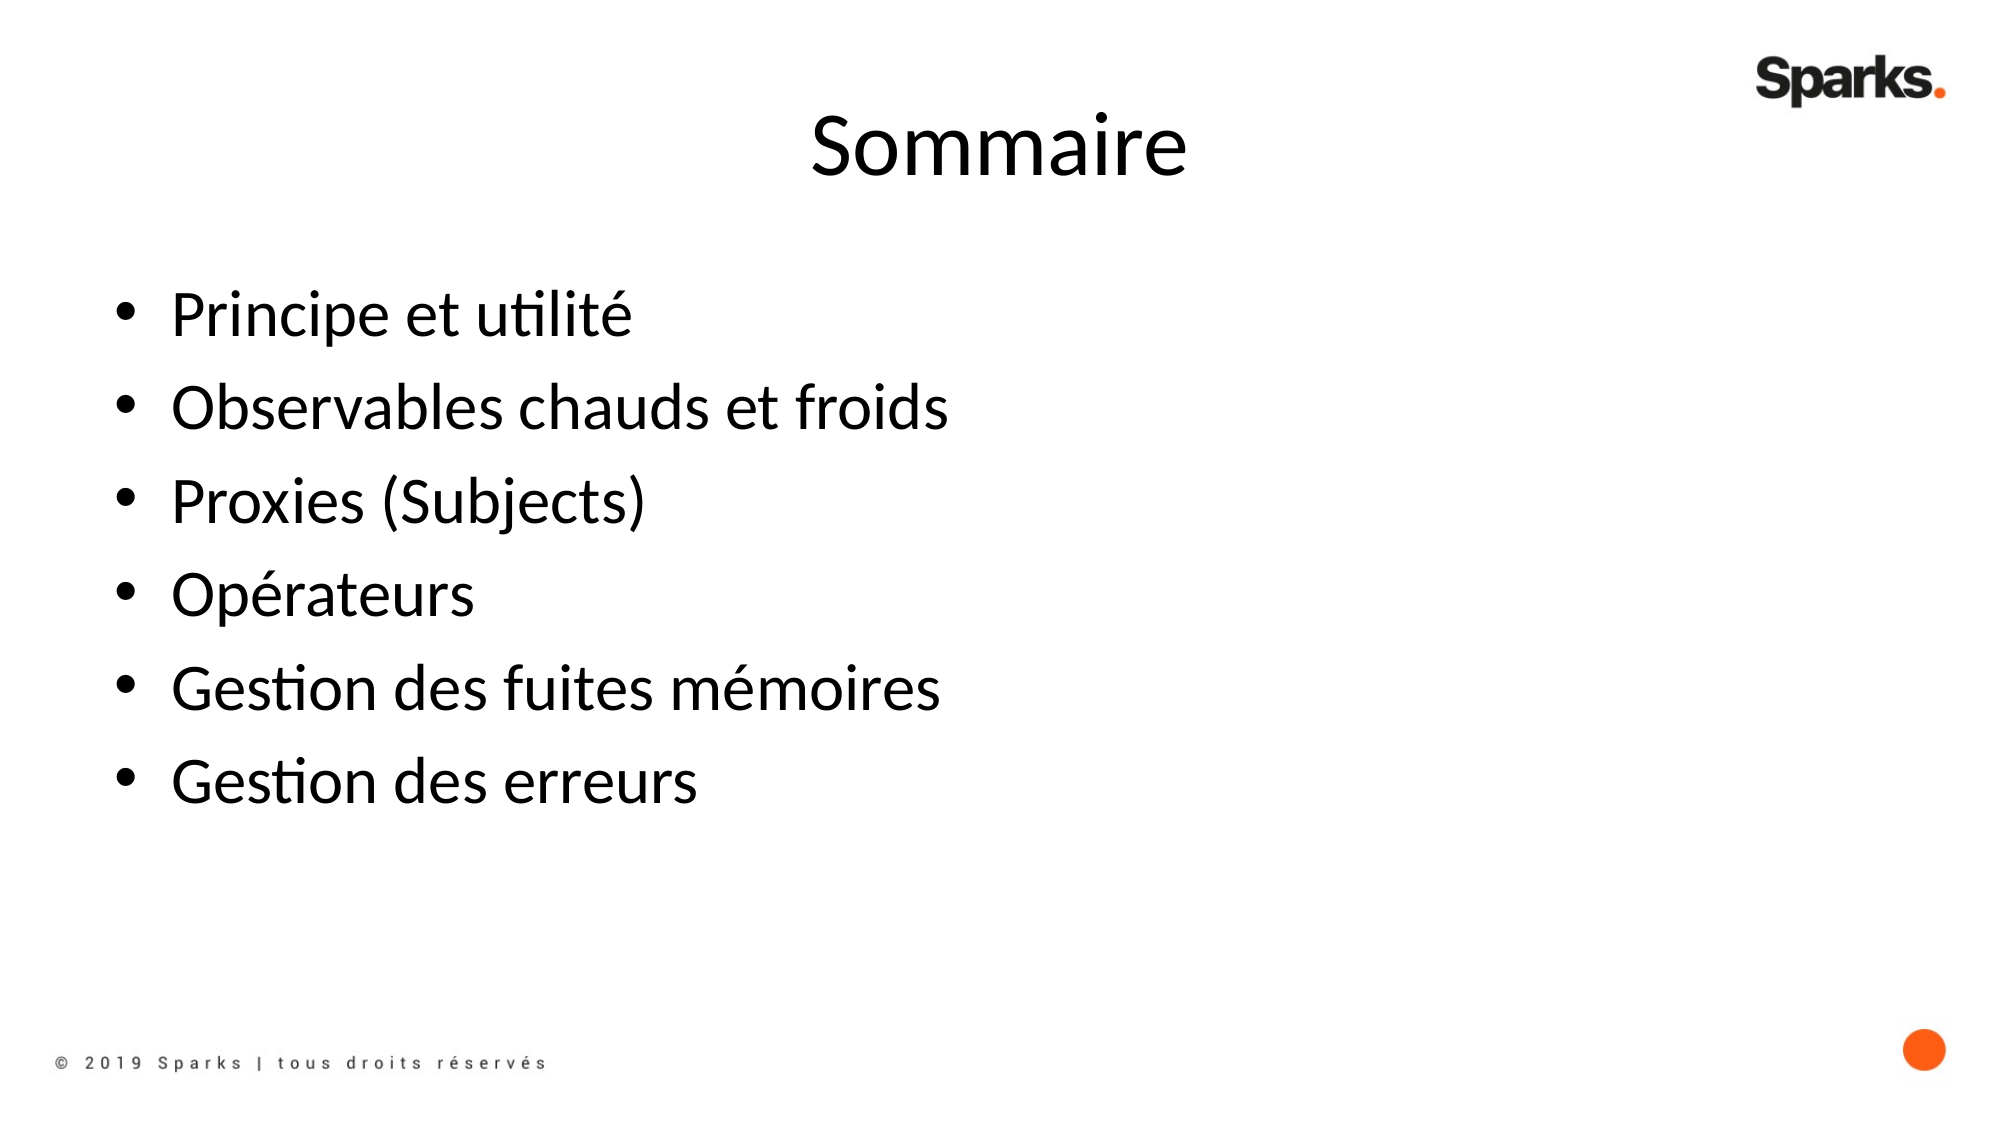

# Sommaire
Principe et utilité
Observables chauds et froids
Proxies (Subjects)
Opérateurs
Gestion des fuites mémoires
Gestion des erreurs